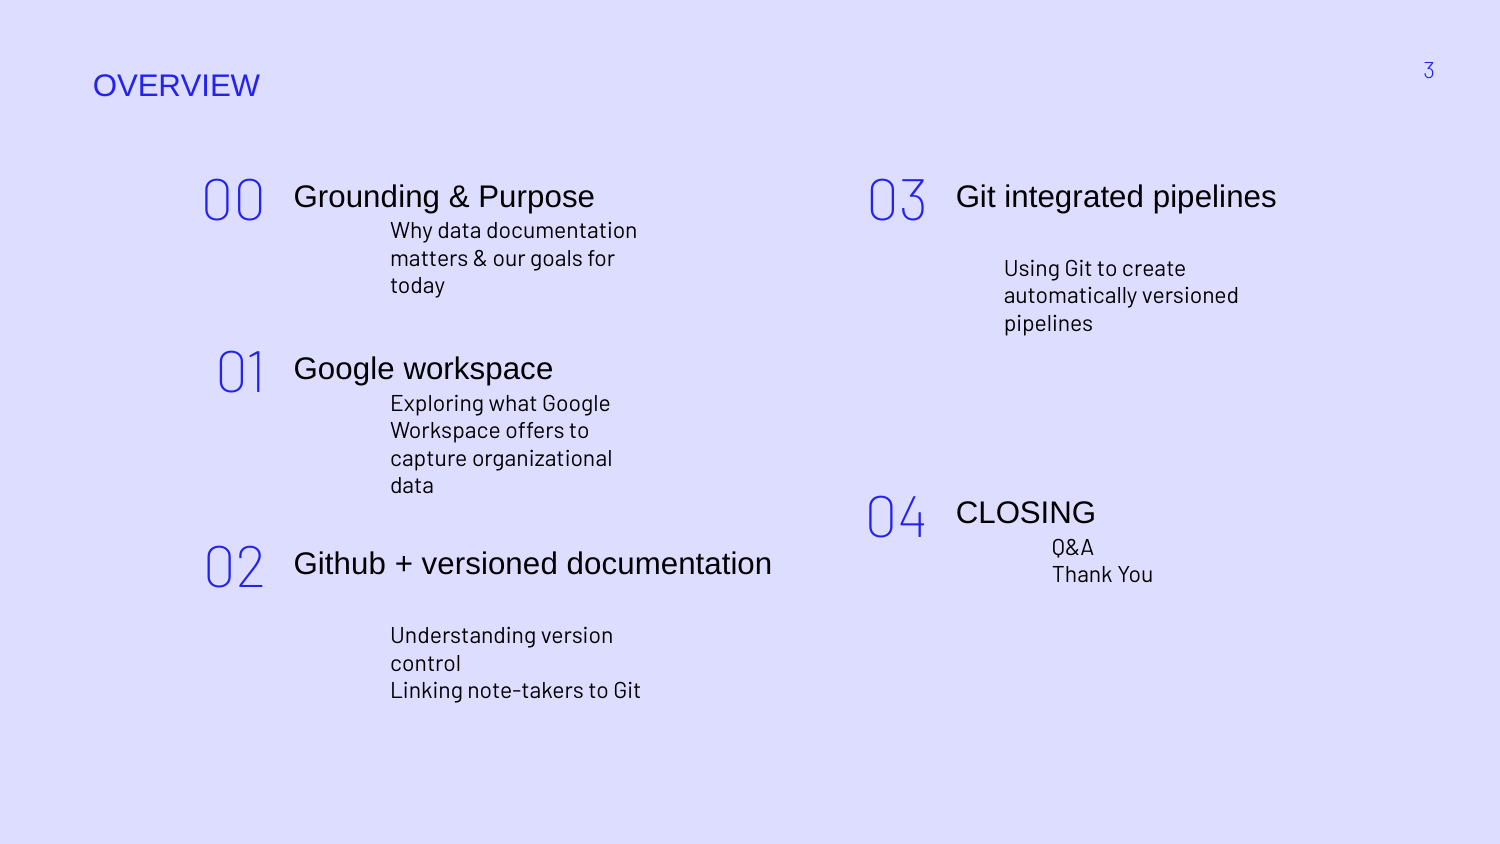

3
OVERVIEW
Grounding & Purpose
Git integrated pipelines
00
03
Why data documentation matters & our goals for today

Using Git to create automatically versioned pipelines
Google workspace
01
Exploring what Google Workspace offers to capture organizational data
CLOSING
04
Q&A
Thank You
Github + versioned documentation

02
Understanding version control
Linking note-takers to Git